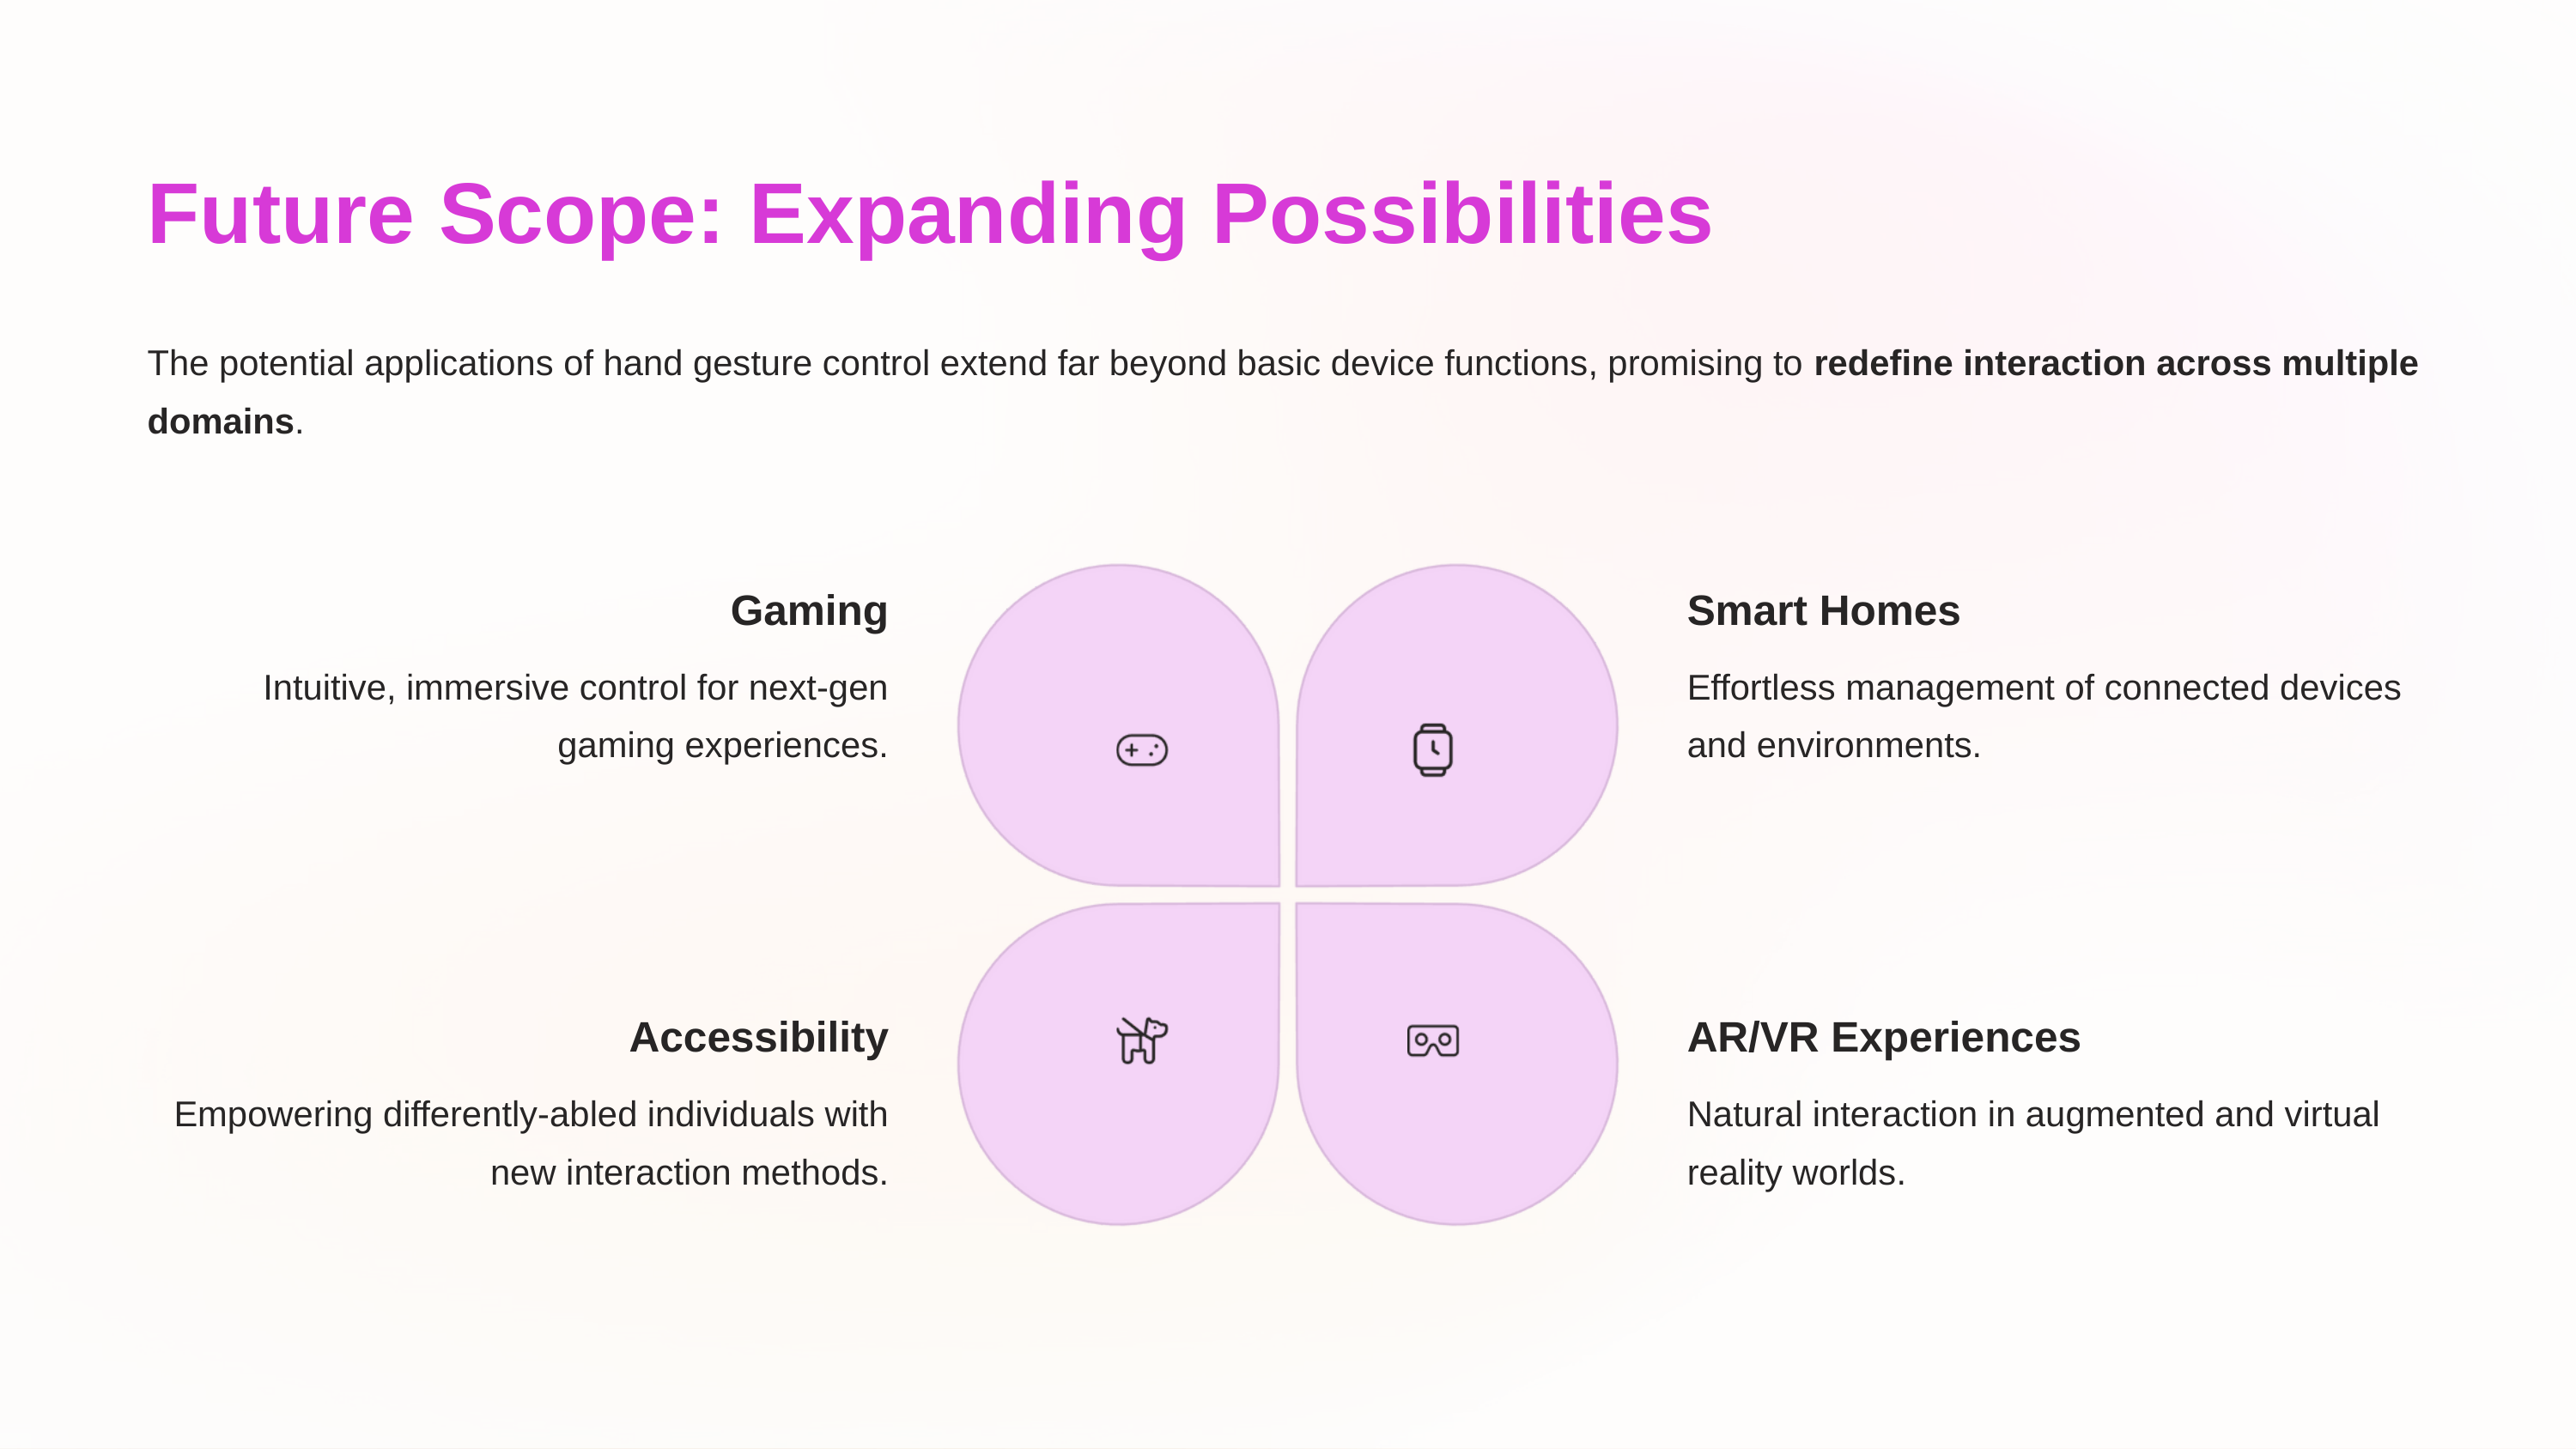

Future Scope: Expanding Possibilities
The potential applications of hand gesture control extend far beyond basic device functions, promising to redefine interaction across multiple domains.

Gaming
Smart Homes
Intuitive, immersive control for next-gen gaming experiences.
Effortless management of connected devices and environments.

Accessibility
AR/VR Experiences

Empowering differently-abled individuals with new interaction methods.
Natural interaction in augmented and virtual reality worlds.